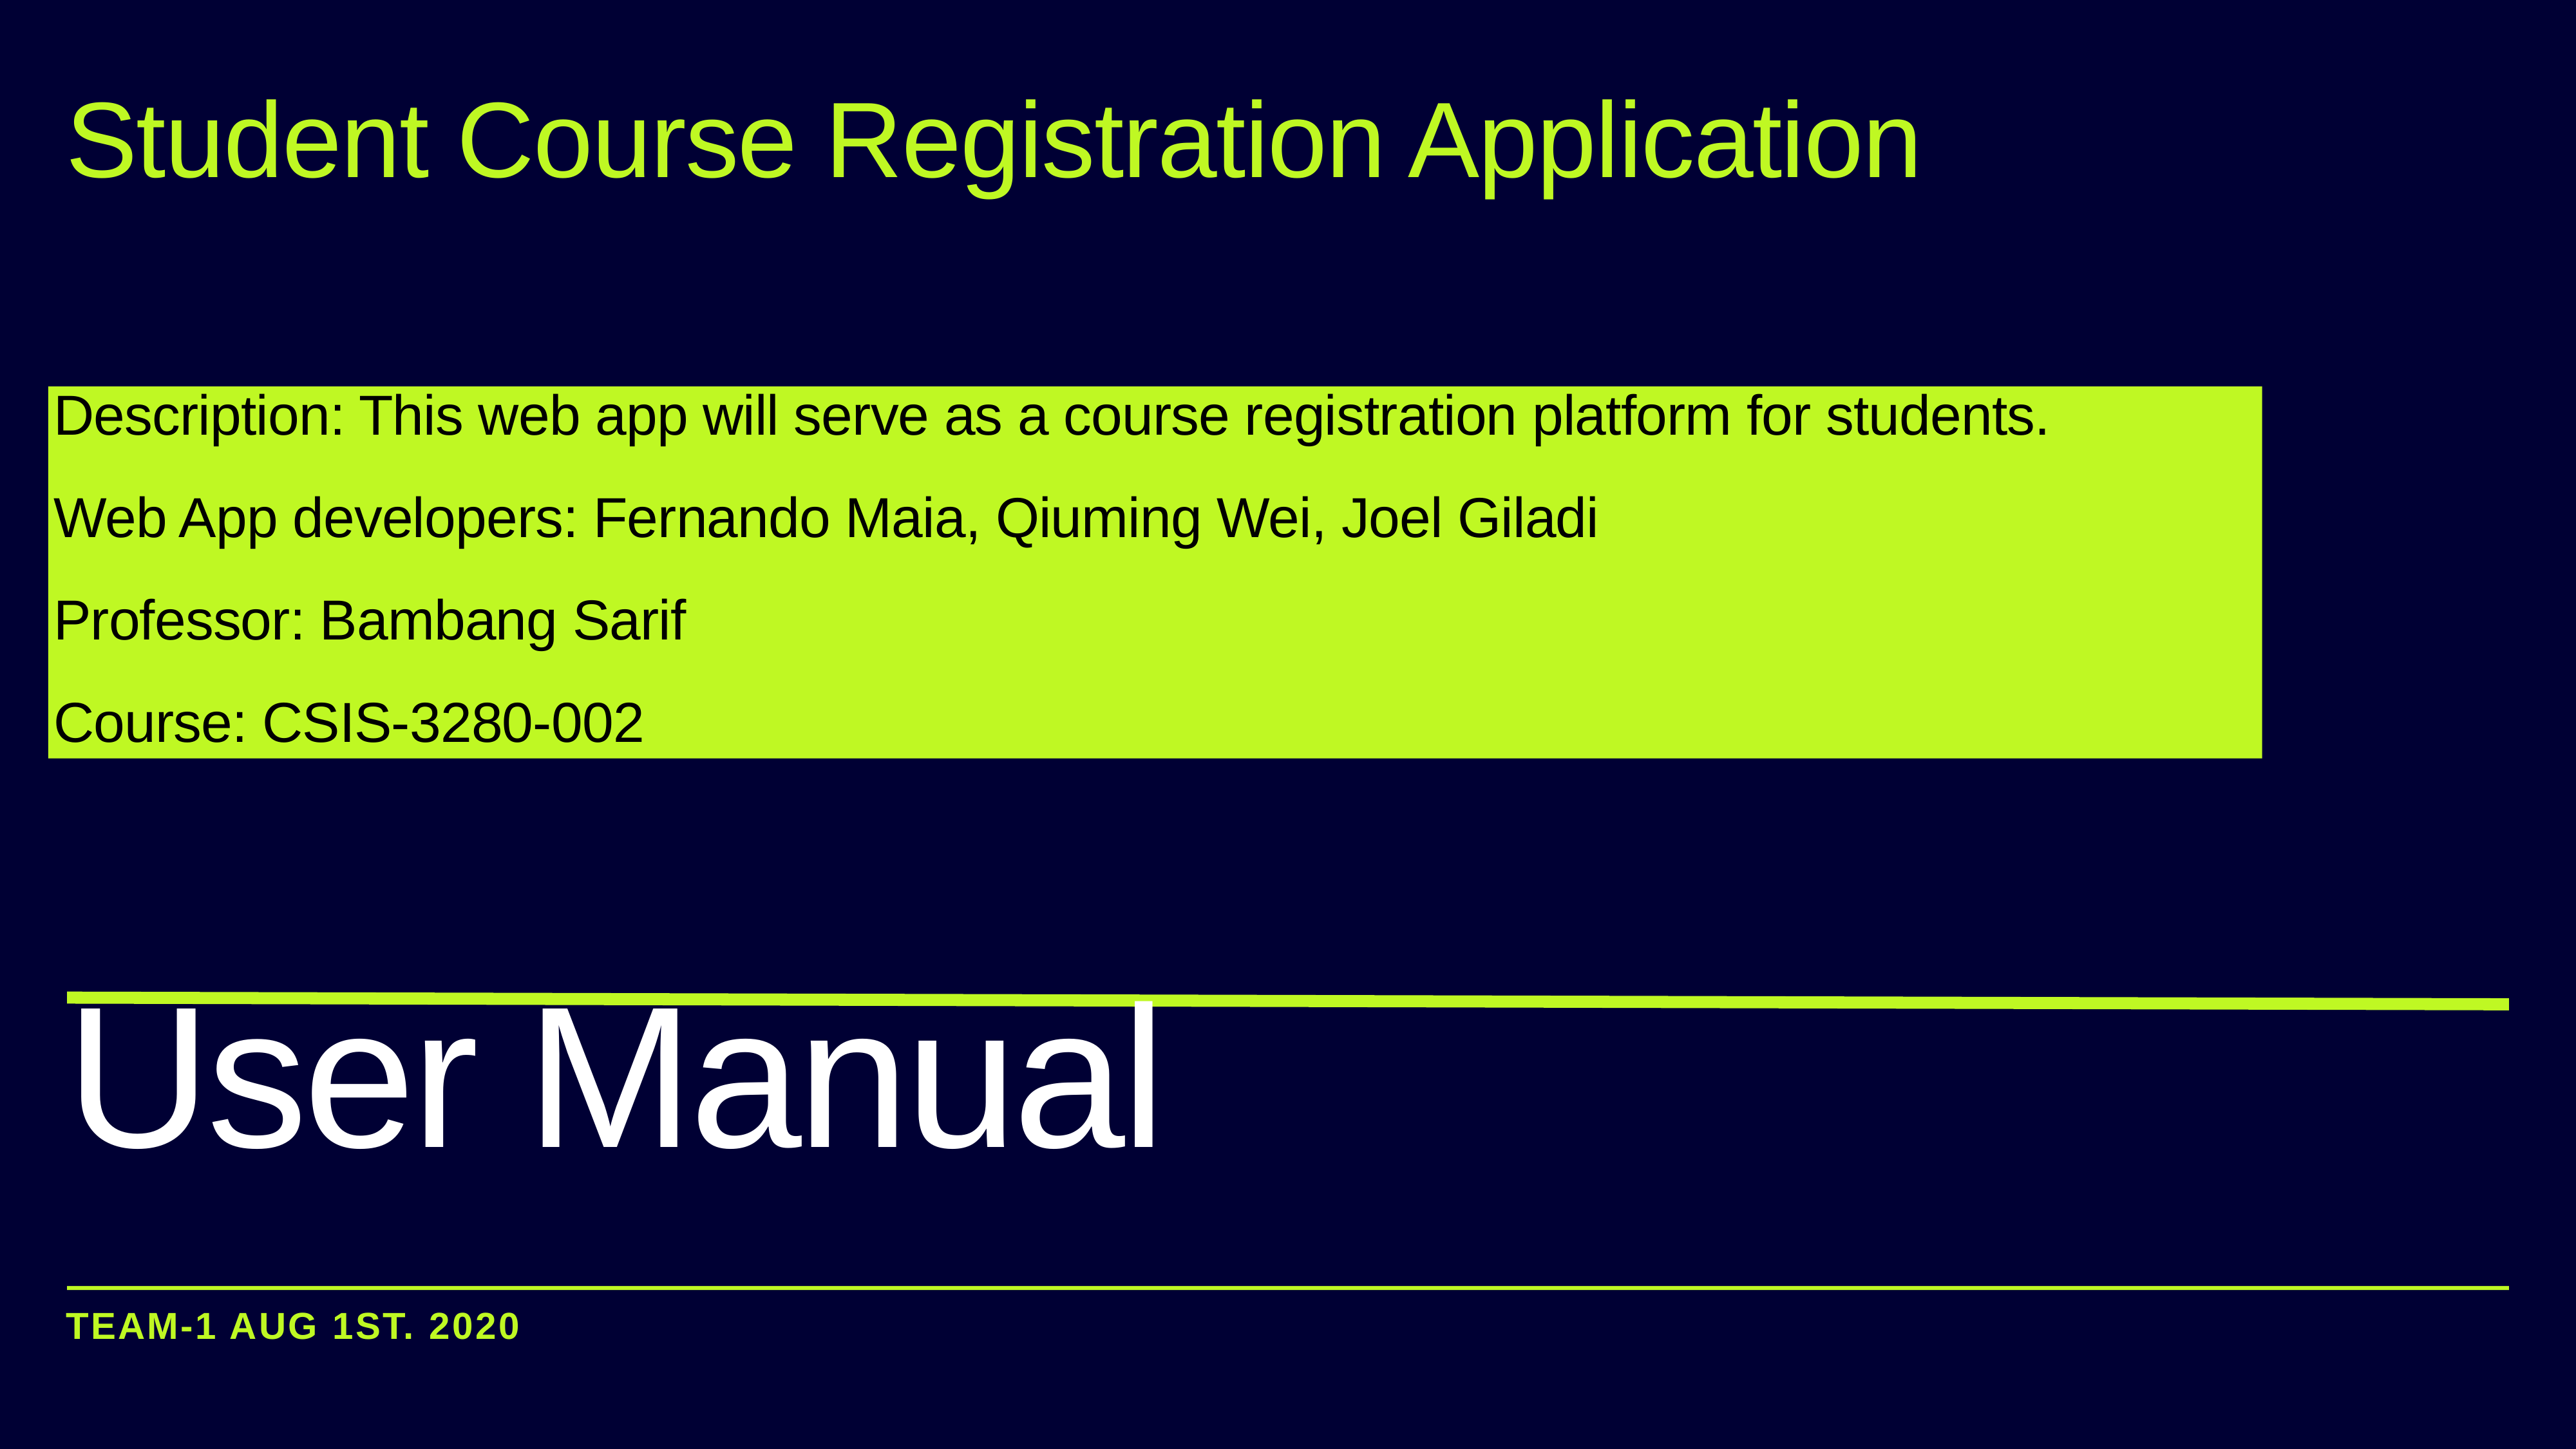

Student Course Registration Application
Description: This web app will serve as a course registration platform for students.
Web App developers: Fernando Maia, Qiuming Wei, Joel Giladi
Professor: Bambang Sarif
Course: CSIS-3280-002
# User Manual
Team-1 Aug 1st. 2020